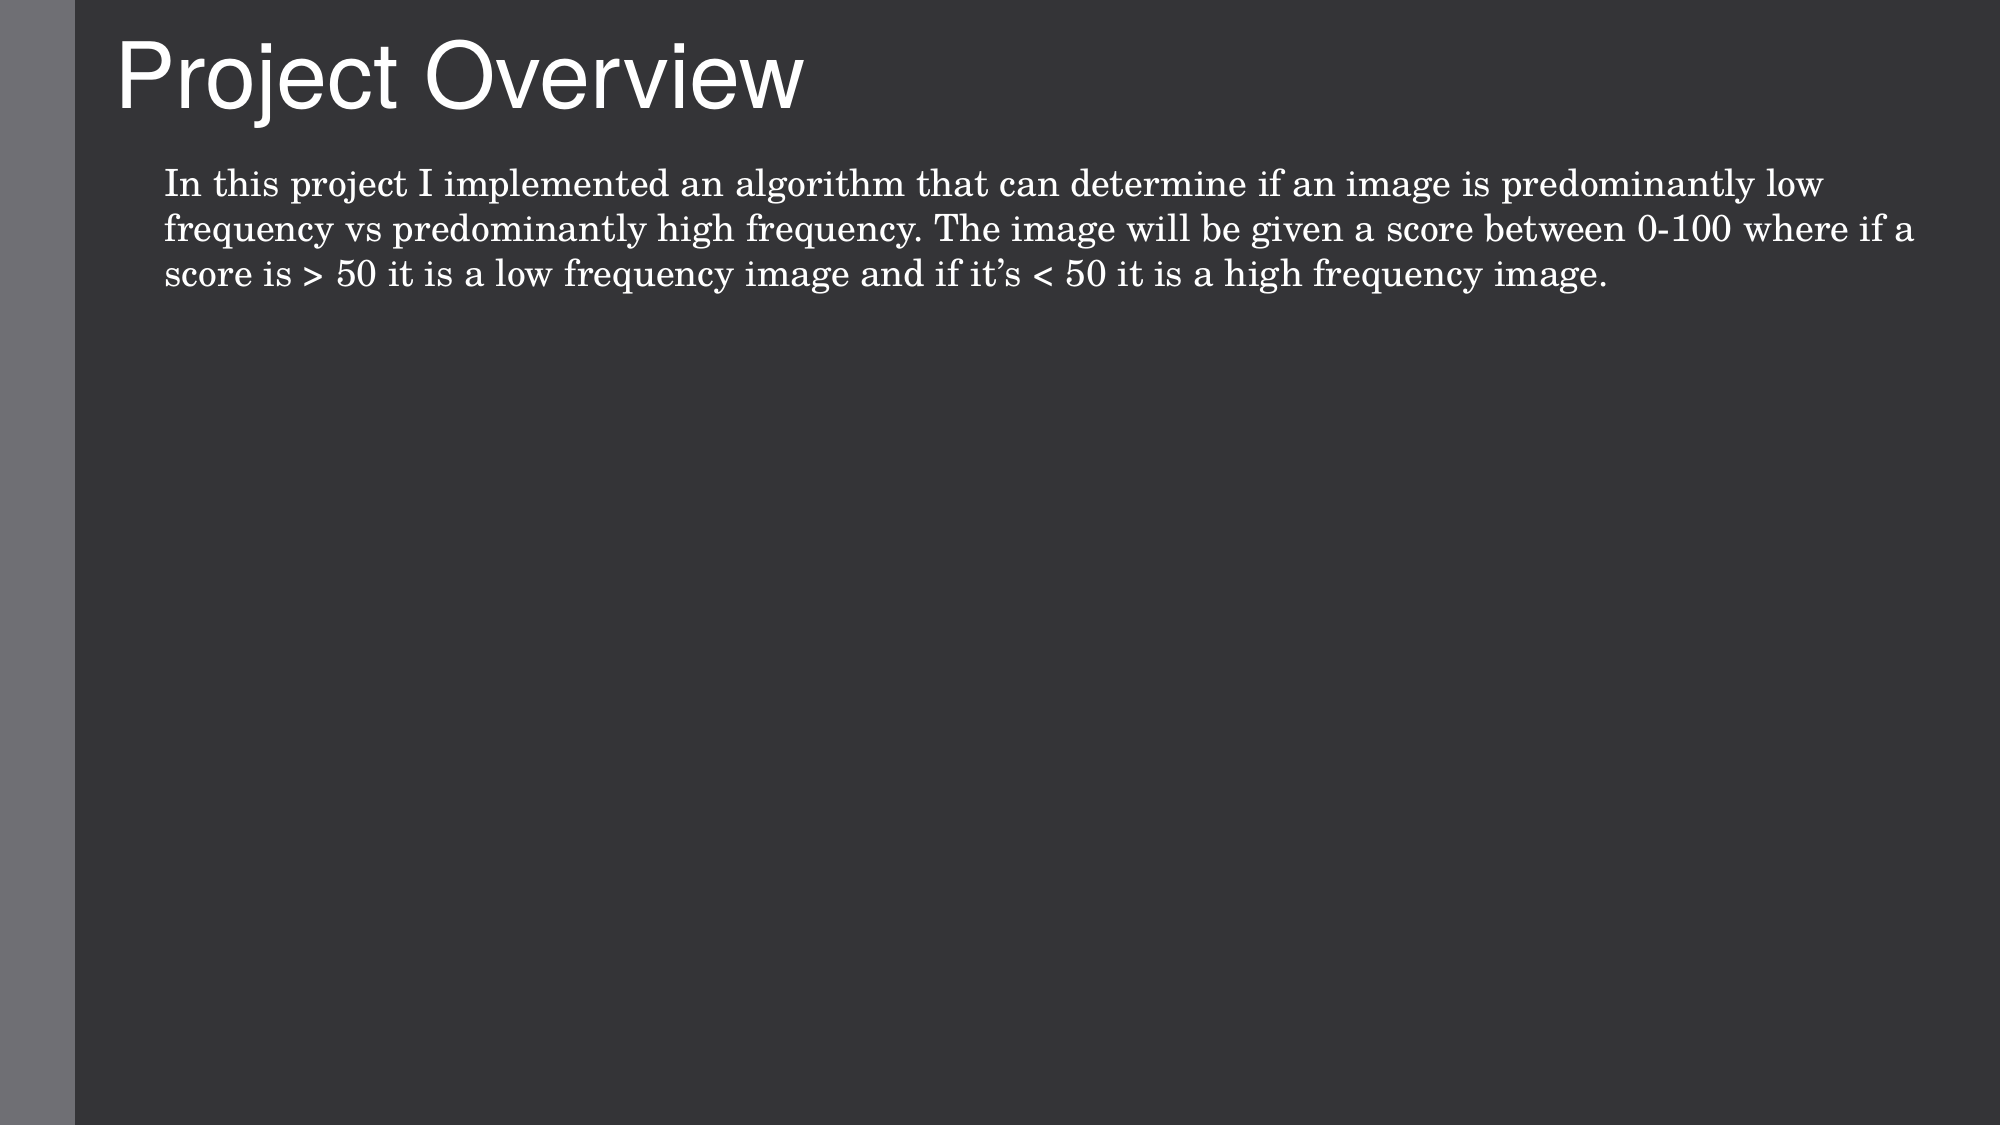

Project Overview
In this project I implemented an algorithm that can determine if an image is predominantly low frequency vs predominantly high frequency. The image will be given a score between 0-100 where if a score is > 50 it is a low frequency image and if it’s < 50 it is a high frequency image.